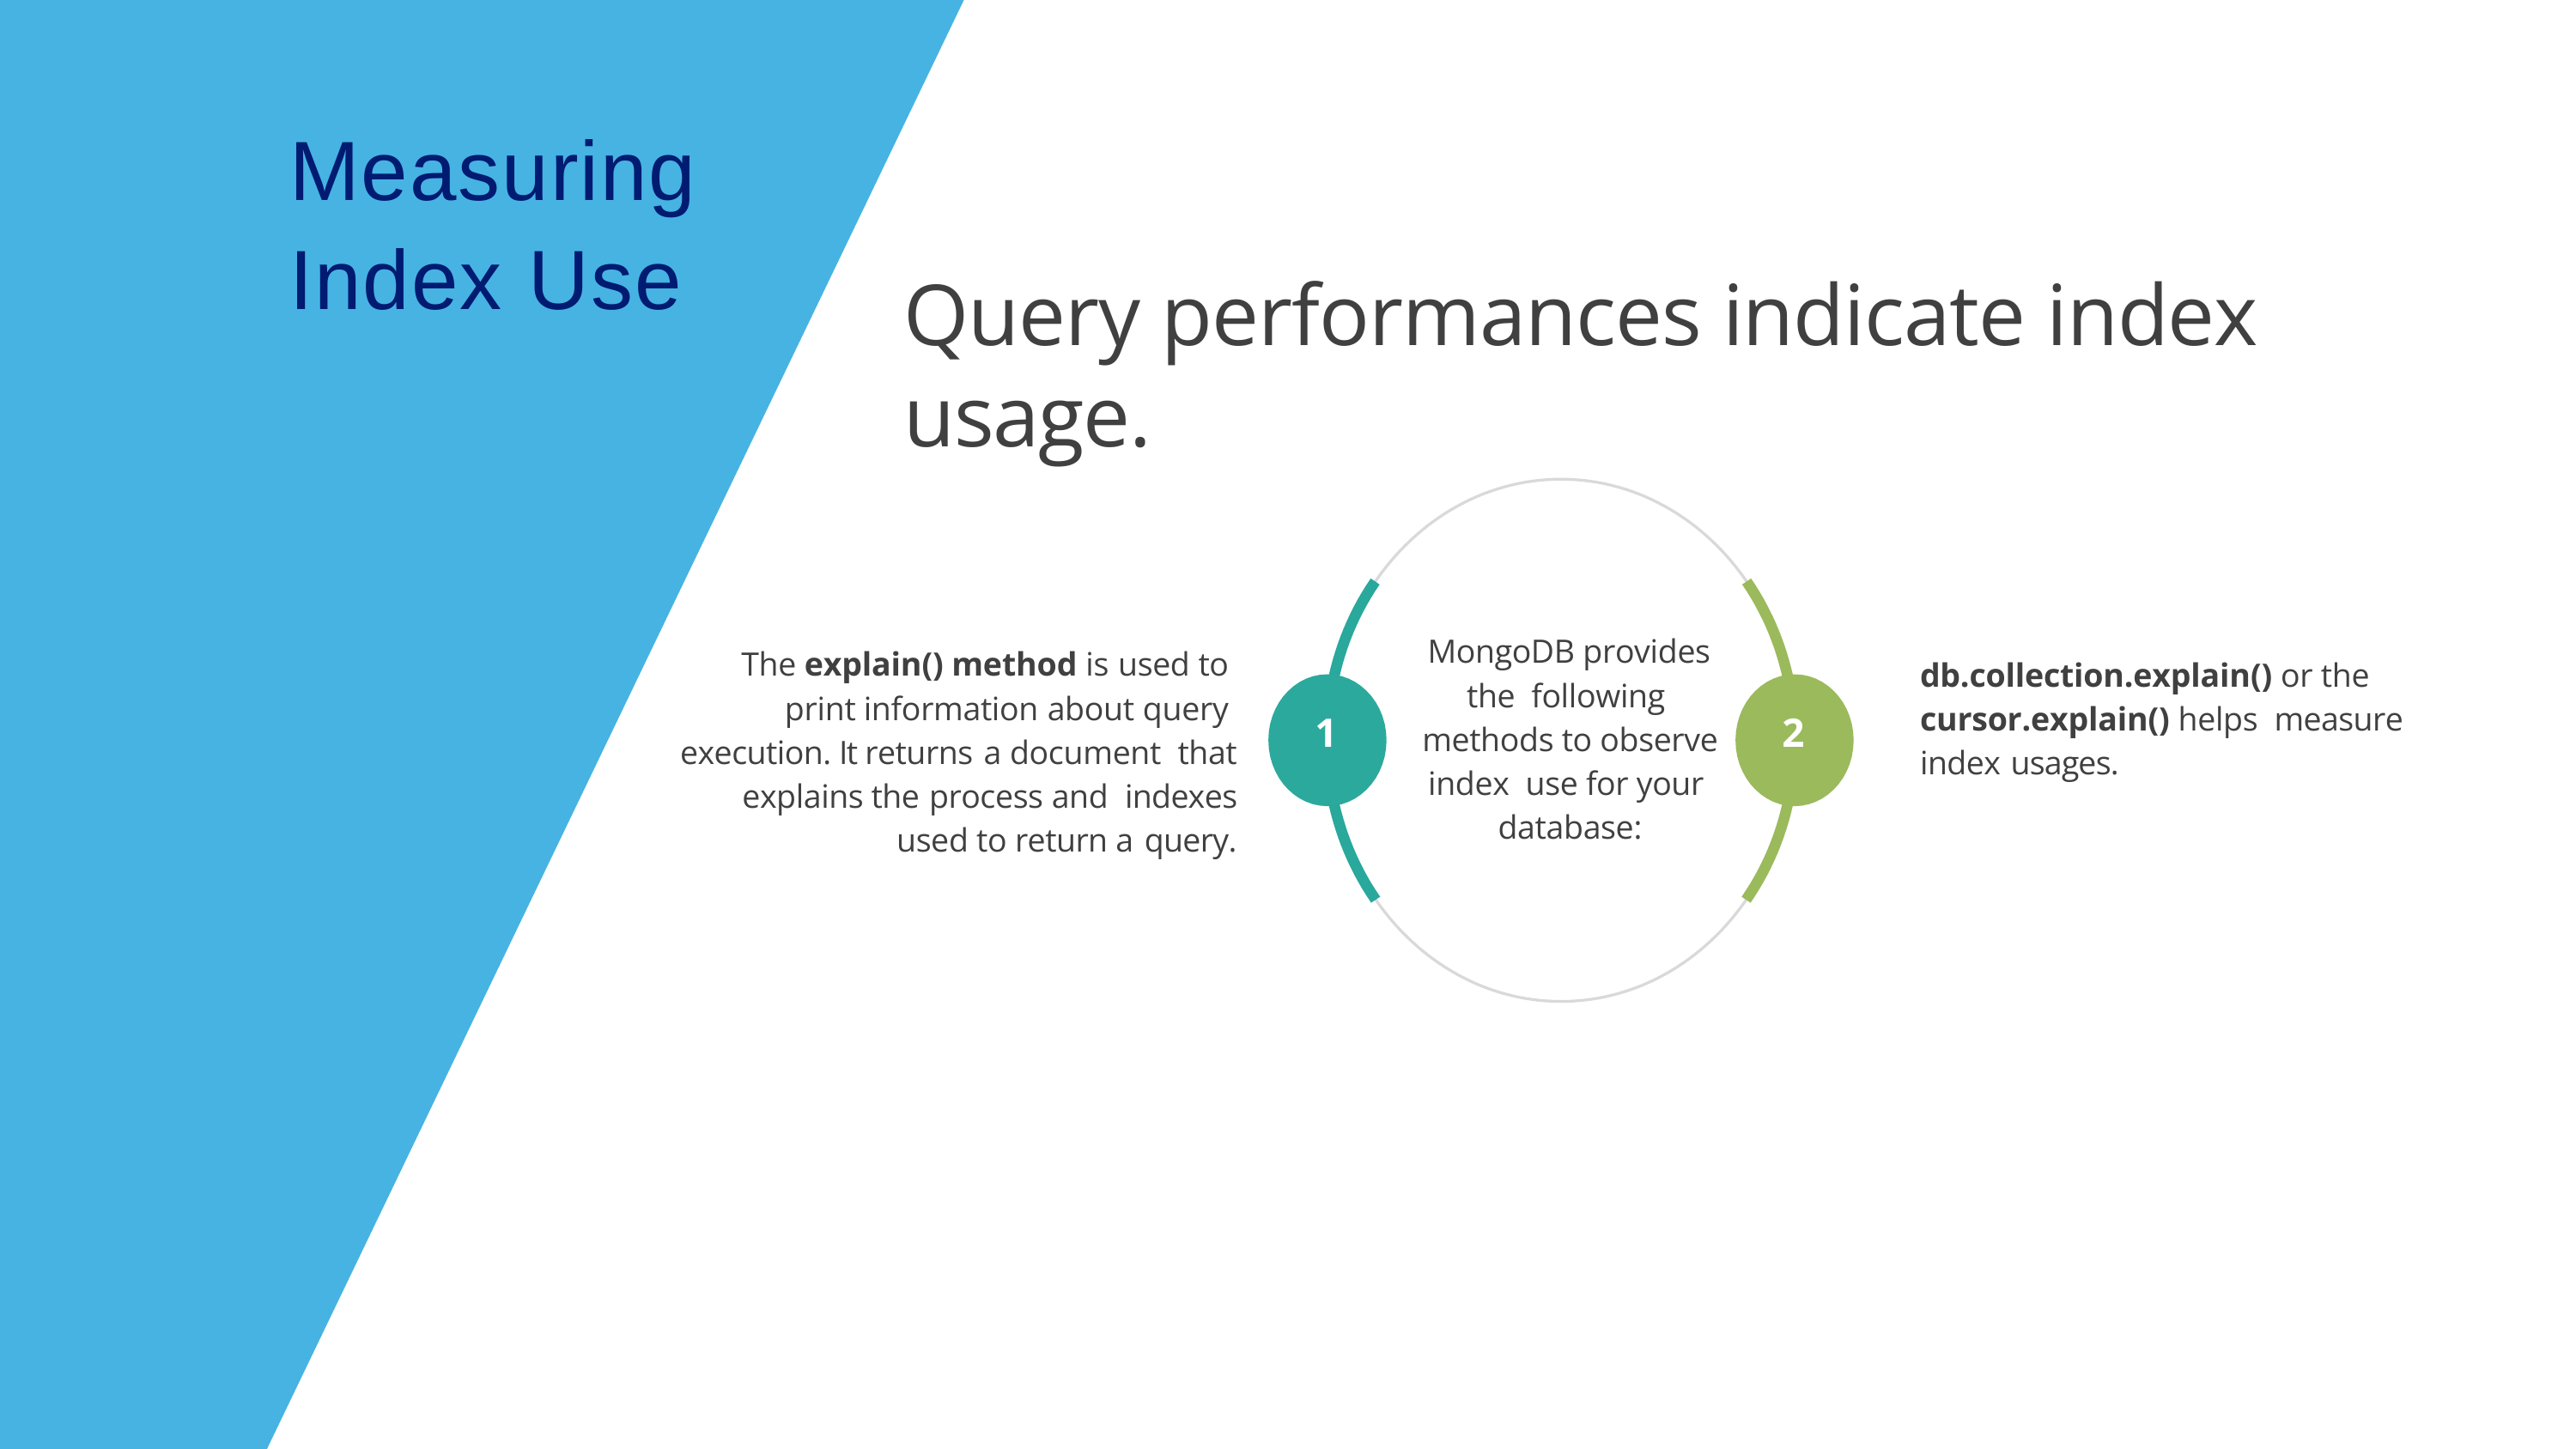

Measuring Index Use
Query performances indicate index usage.

MongoDB provides the  following  methods to observe index  use for your  database:
The explain() method is used to  print information about query  execution. It returns a document  that explains the process and  indexes used to return a query.
db.collection.explain() or the  cursor.explain() helps  measure index usages.
1
2